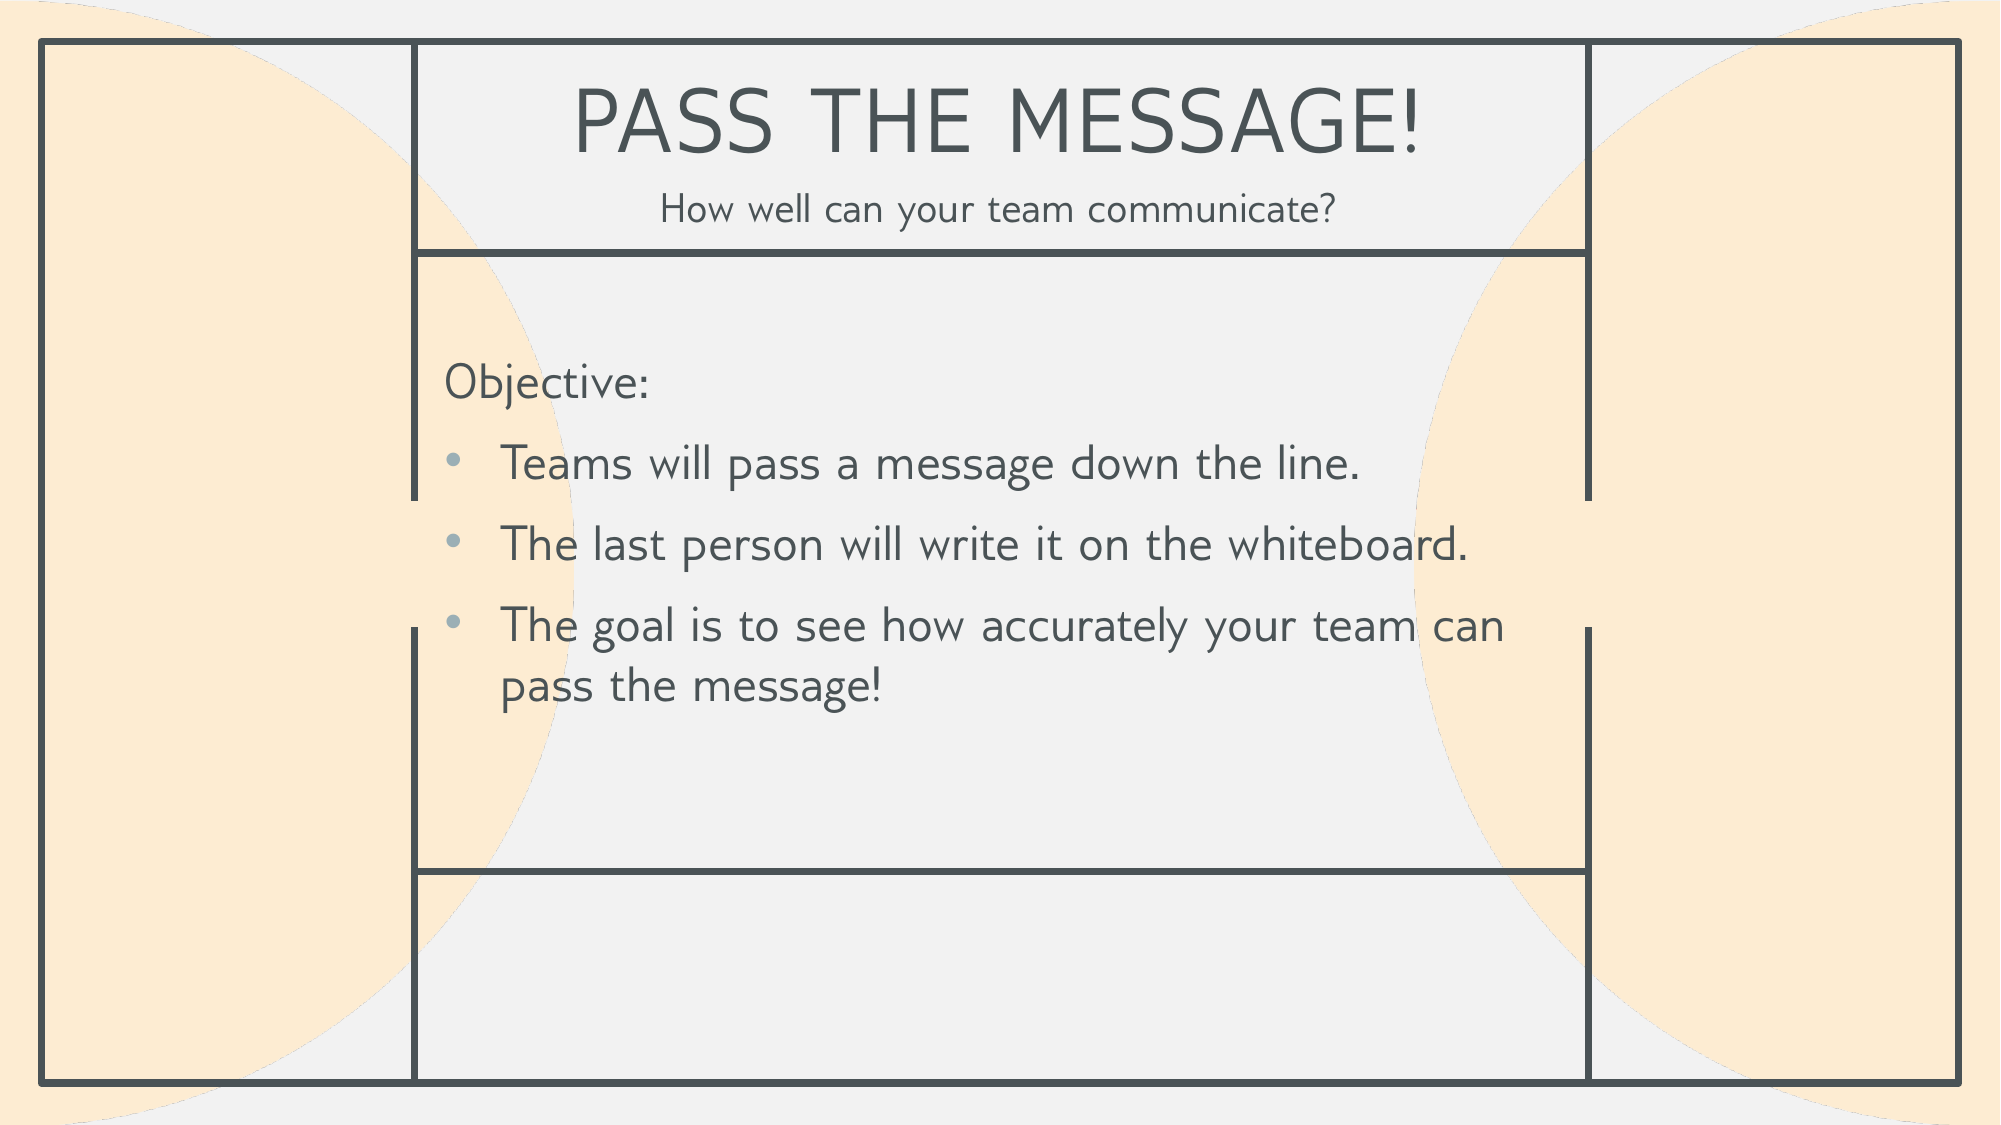

# Pass the message!
How well can your team communicate?
Objective:
Teams will pass a message down the line.
The last person will write it on the whiteboard.
The goal is to see how accurately your team can pass the message!